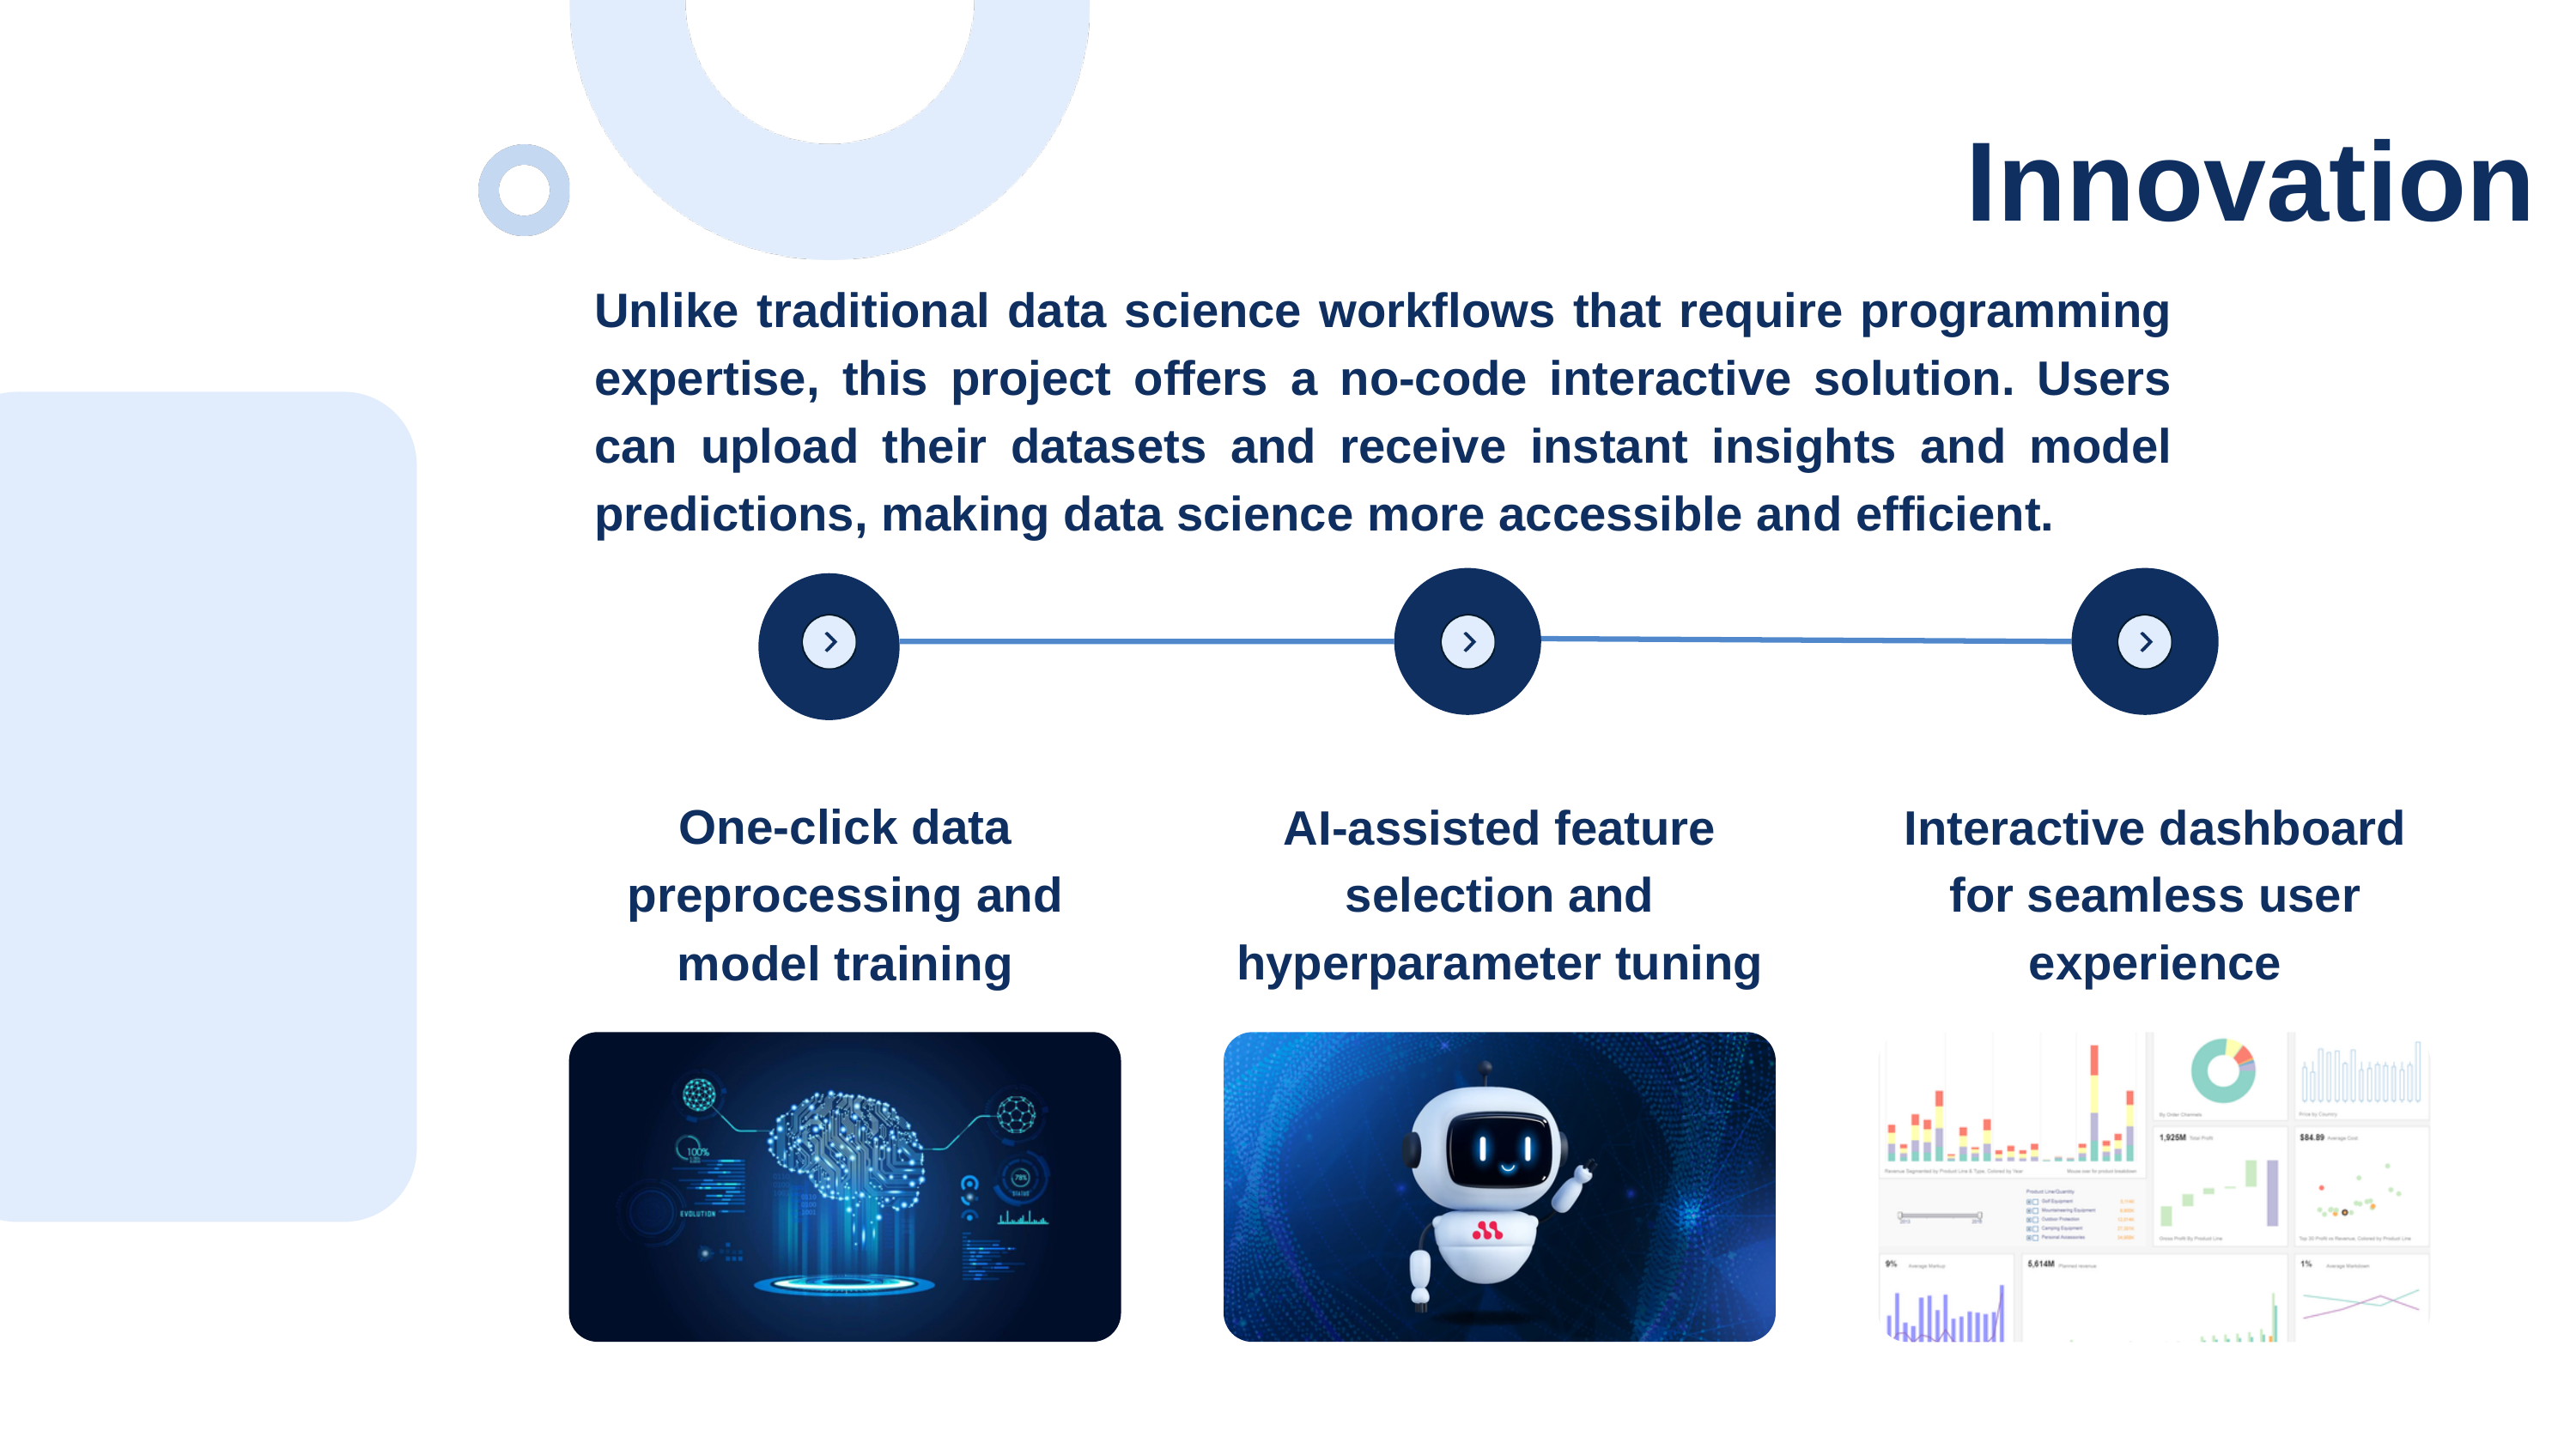

Innovation

Unlike traditional data science workflows that require programming expertise, this project offers a no-code interactive solution. Users can upload their datasets and receive instant insights and model predictions, making data science more accessible and efficient.

One-click data preprocessing and model training

AI-assisted feature selection and hyperparameter tuning

Interactive dashboard for seamless user experience